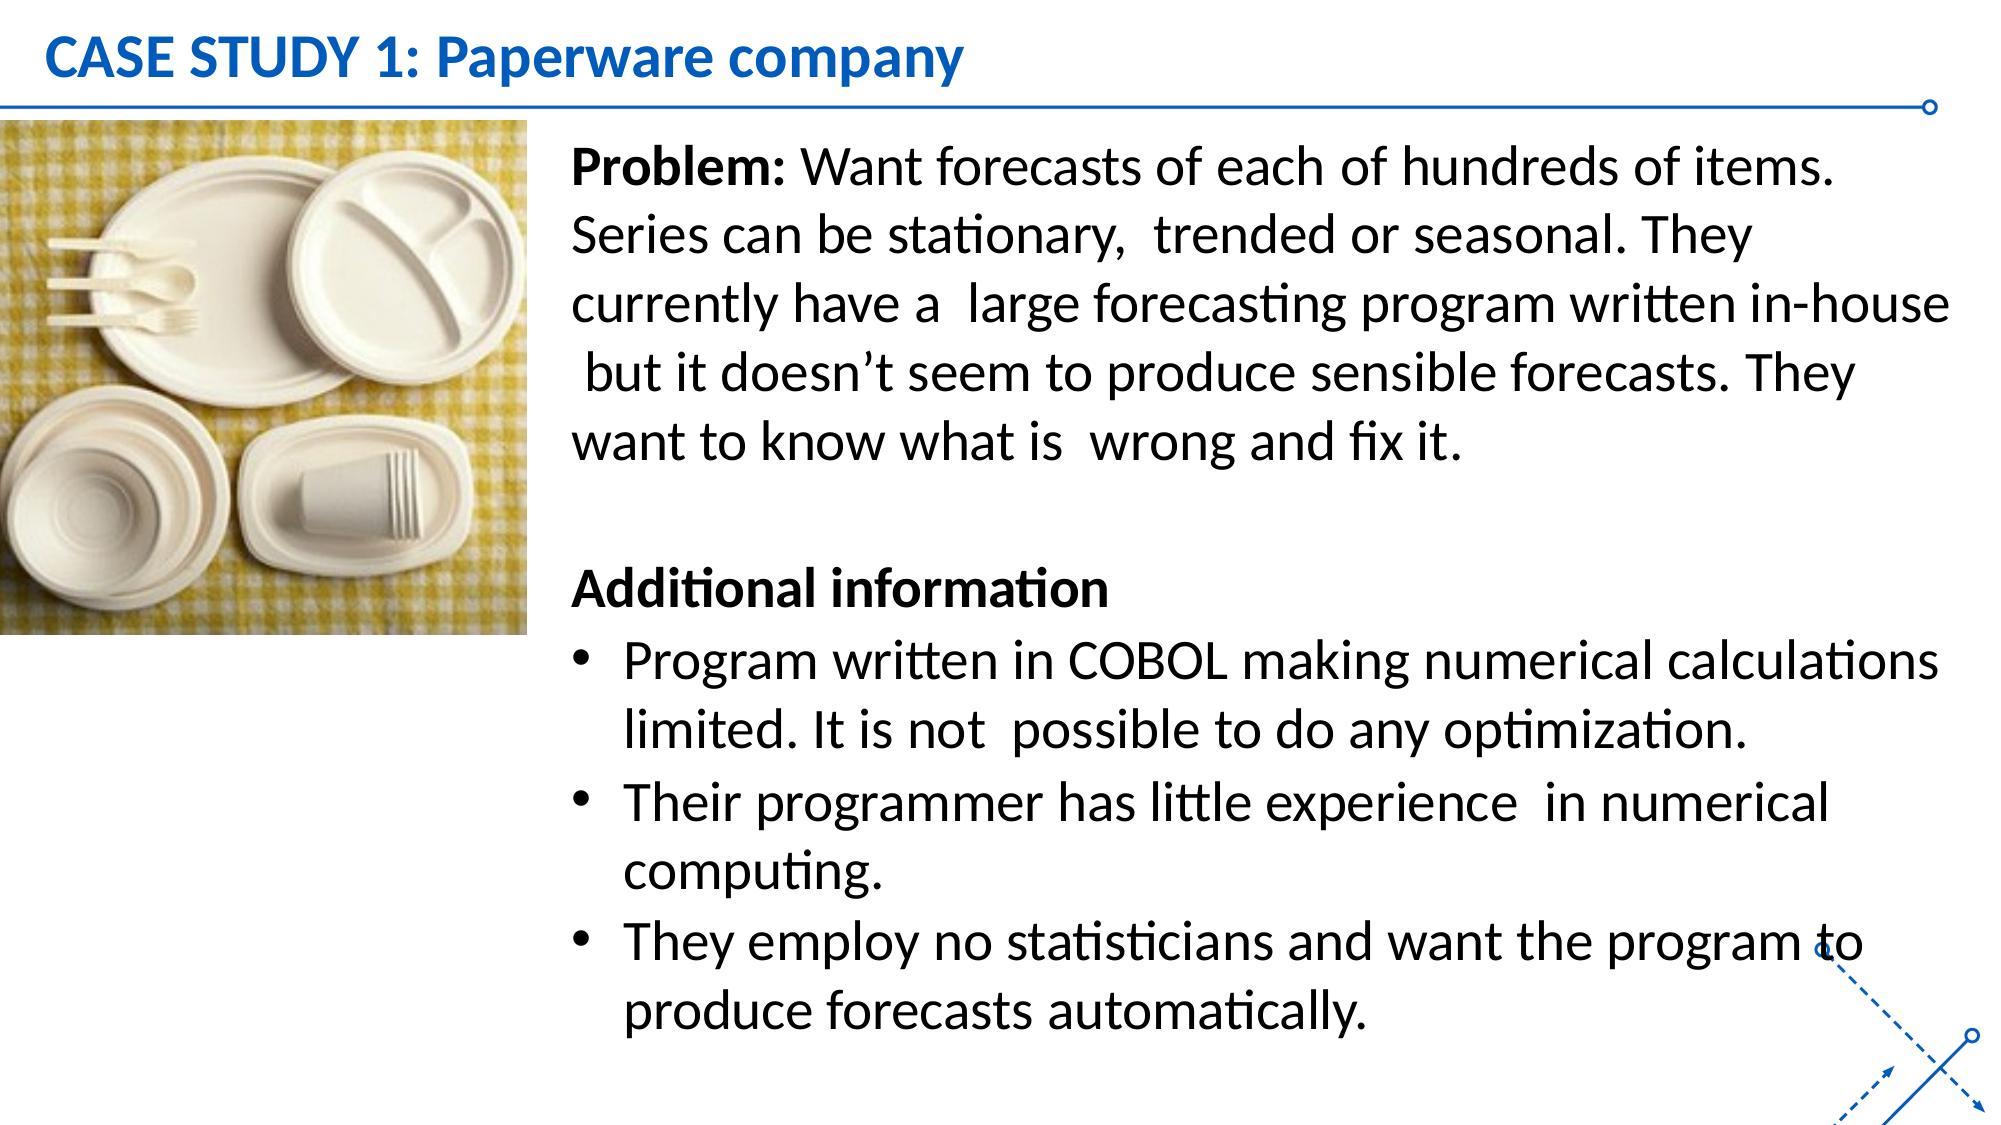

# CASE STUDY 1: Paperware company

Problem: Want forecasts of each of hundreds of items. Series can be stationary,  trended or seasonal. They currently have a  large forecasting program written in-house  but it doesn’t seem to produce sensible forecasts. They want to know what is  wrong and ﬁx it.

Additional information
Program written in COBOL making numerical calculations limited. It is not  possible to do any optimization.
Their programmer has little experience  in numerical computing.
They employ no statisticians and want the program to produce forecasts automatically.